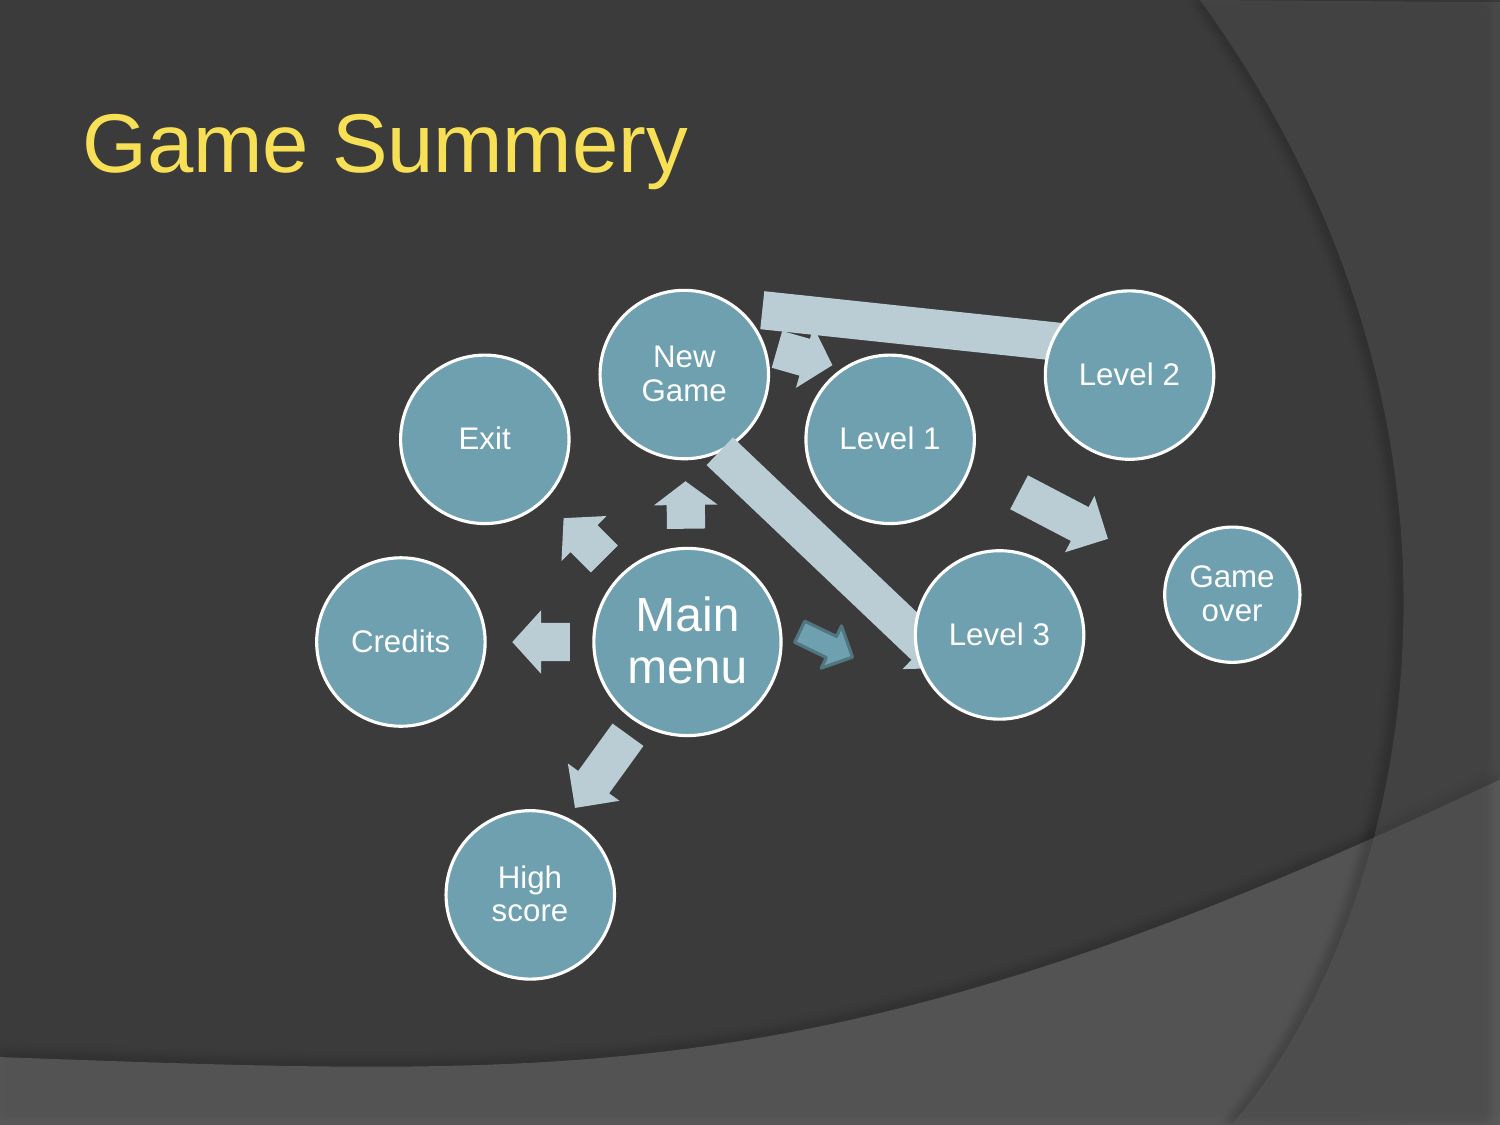

# Game Summery
Main menu

New Game

Level 1

Level 2

Level 3

Game over

High score

Credits

Exit